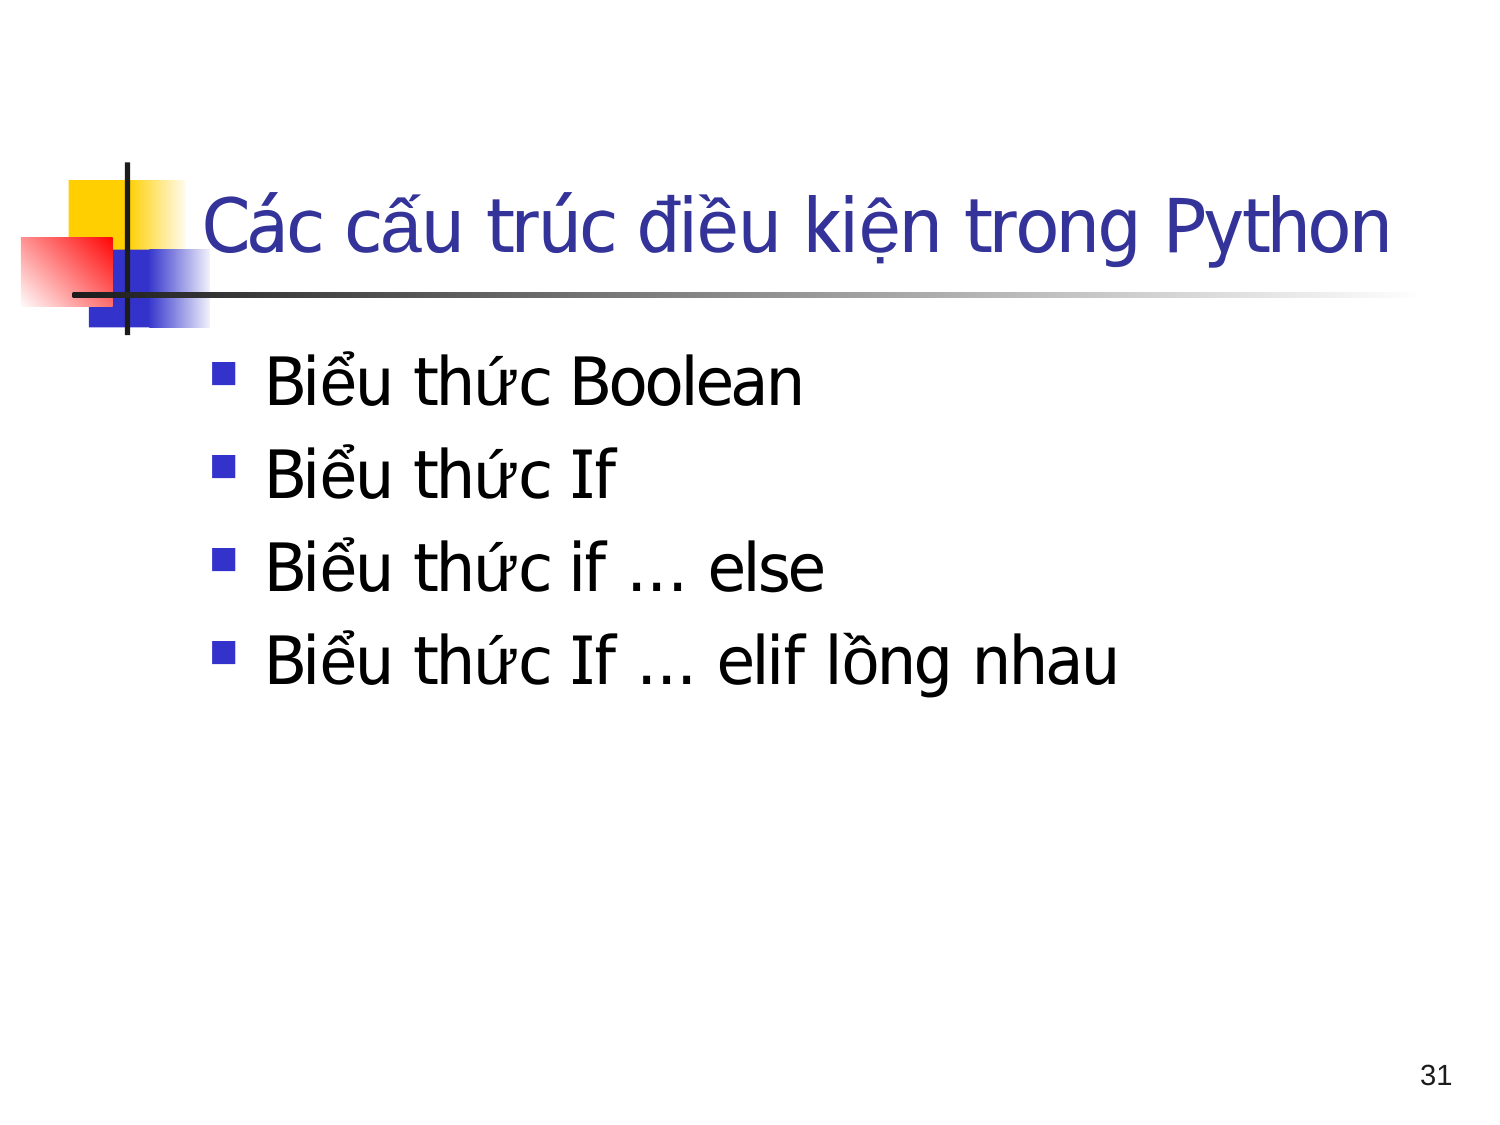

# Các cấu trúc điều kiện trong Python
Biểu thức Boolean
Biểu thức If
Biểu thức if ... else
Biểu thức If ... elif lồng nhau

31